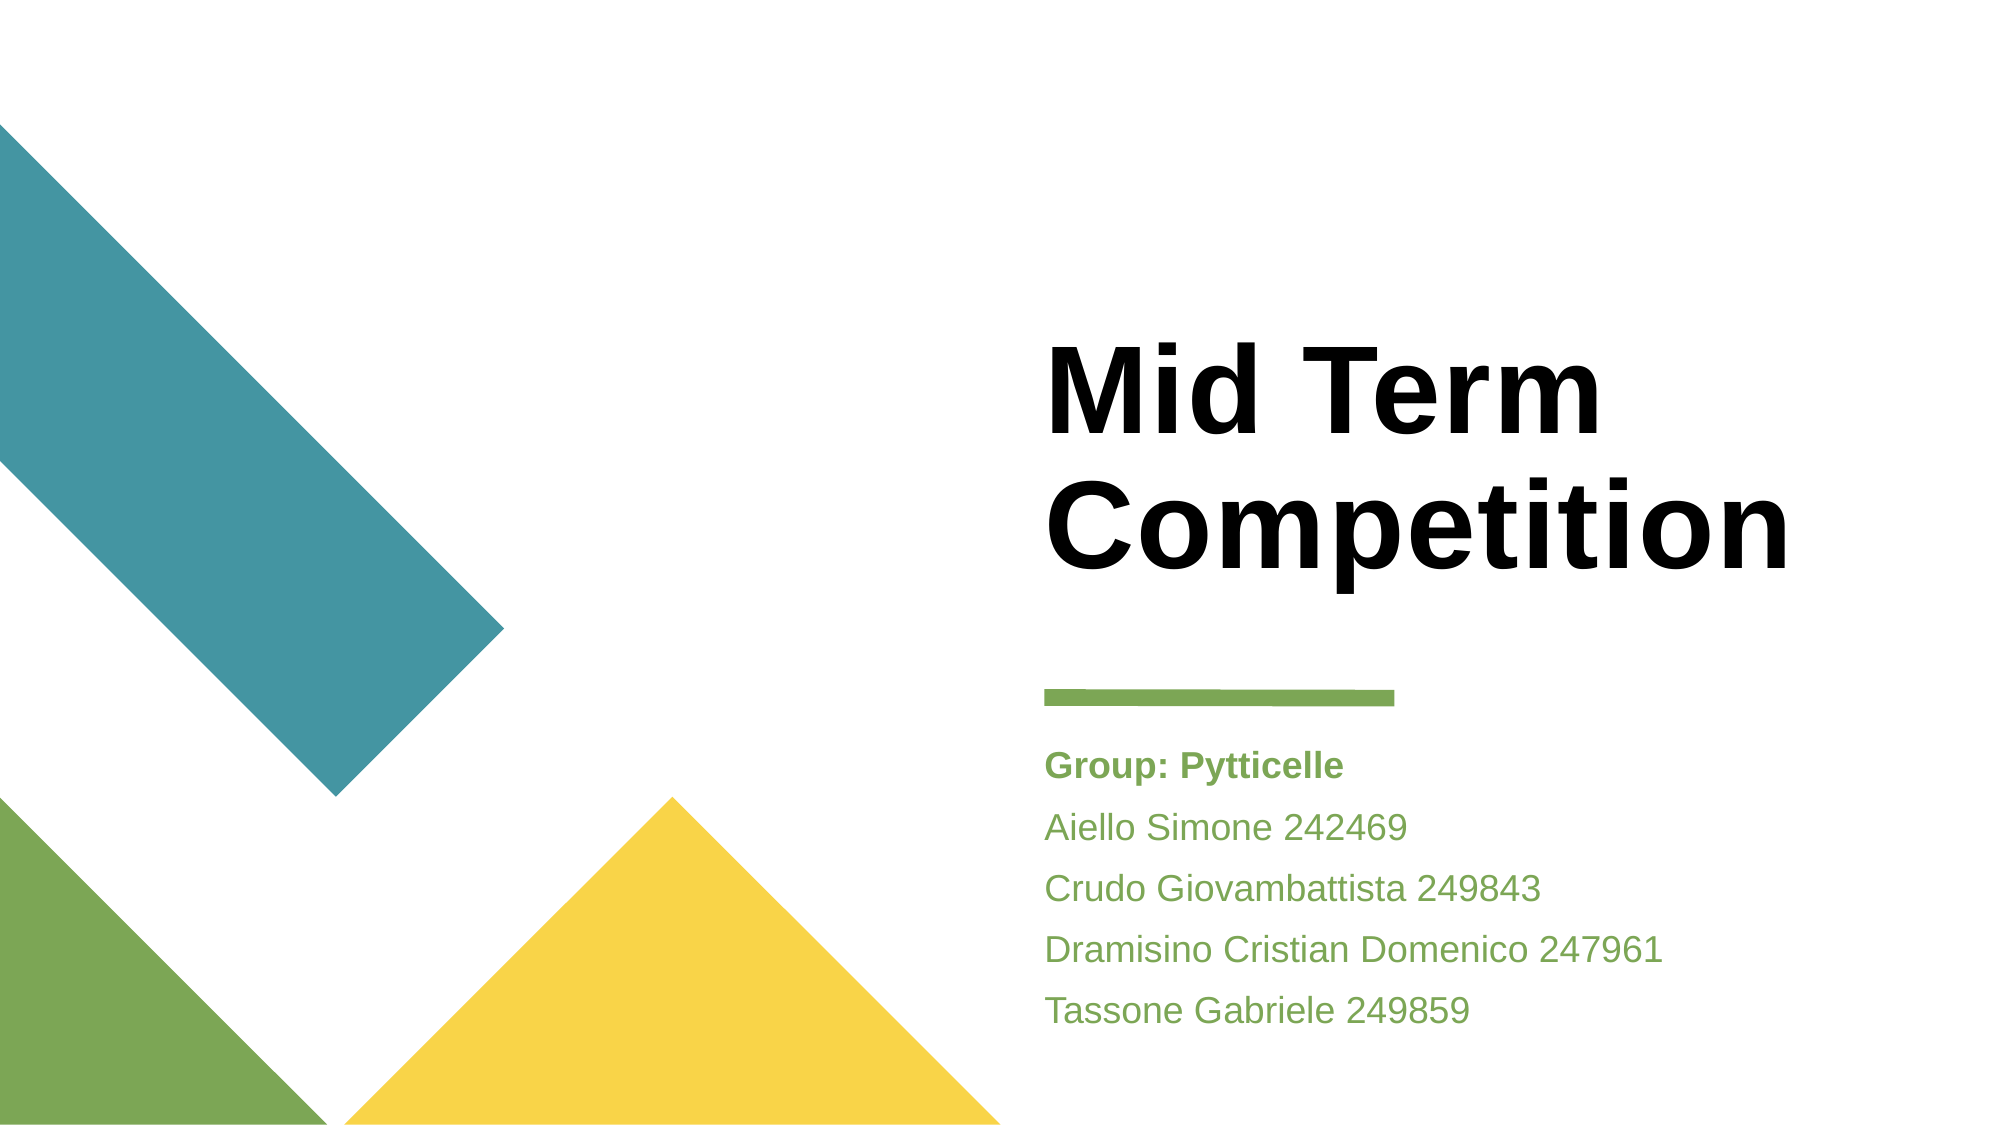

# Mid Term Competition
Group: Pytticelle
Aiello Simone 242469
Crudo Giovambattista 249843
Dramisino Cristian Domenico 247961
Tassone Gabriele 249859